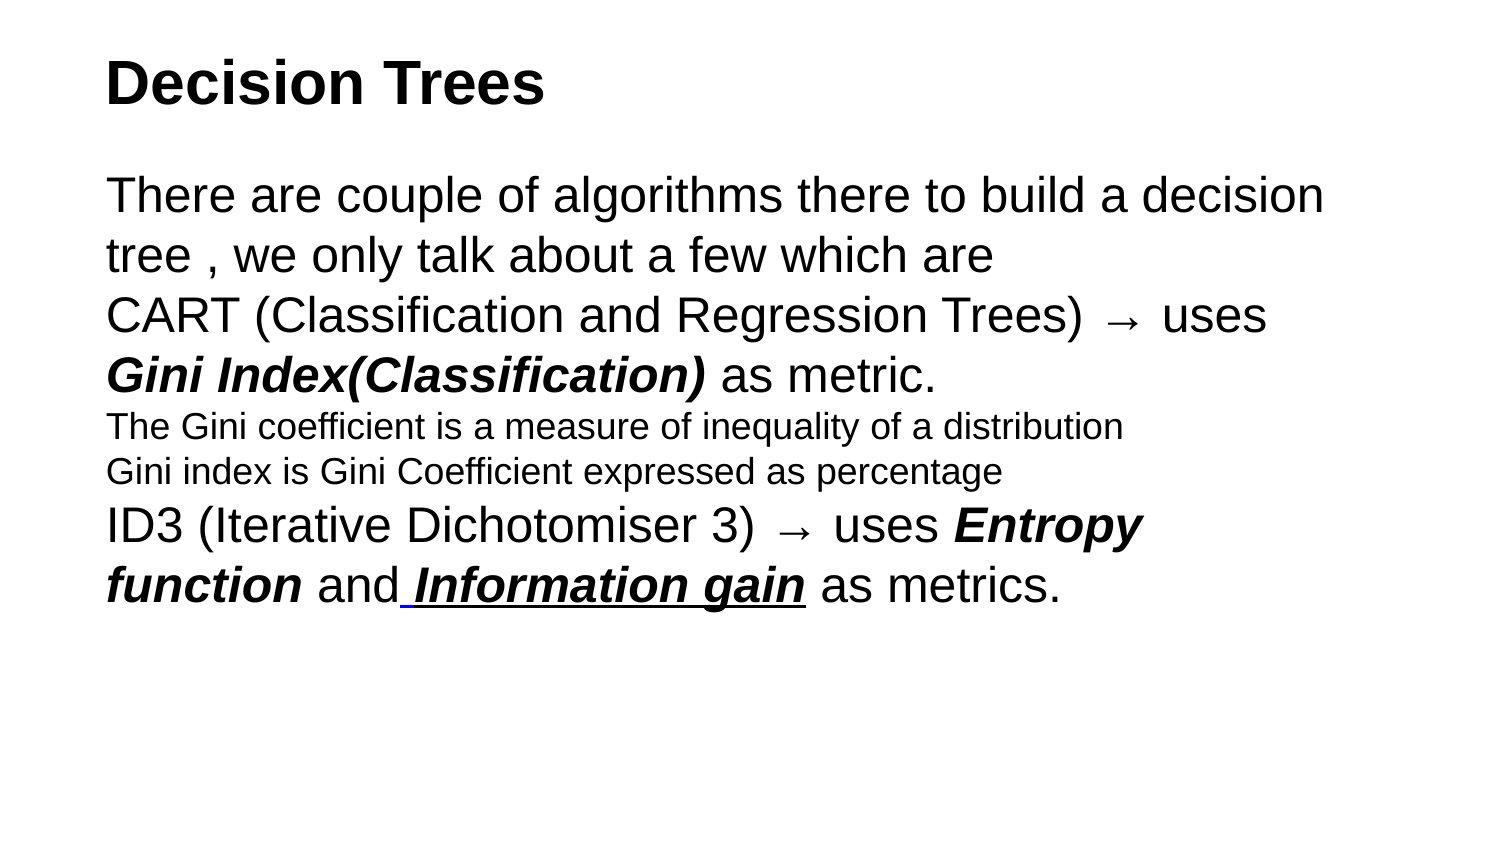

Decision Trees
There are couple of algorithms there to build a decision tree , we only talk about a few which are
CART (Classification and Regression Trees) → uses Gini Index(Classification) as metric.
The Gini coefficient is a measure of inequality of a distribution
Gini index is Gini Coefficient expressed as percentage
ID3 (Iterative Dichotomiser 3) → uses Entropy function and Information gain as metrics.